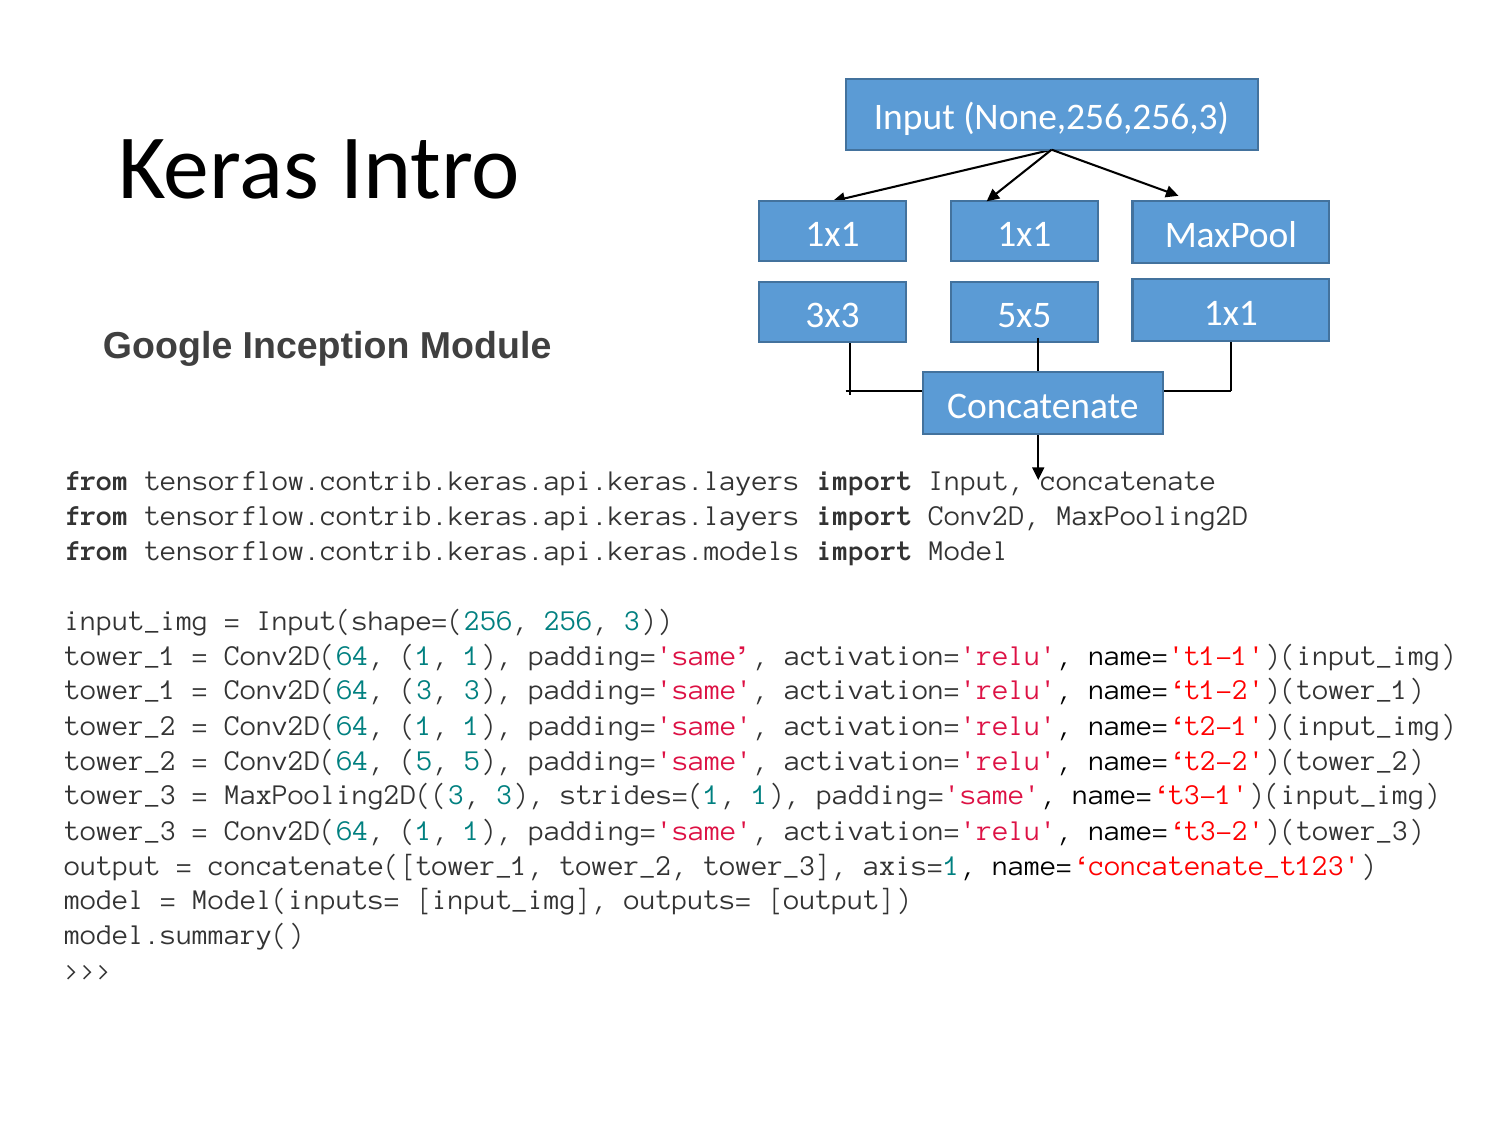

# Keras Intro
Input (None,256,256,3)
MaxPool
1x1
1x1
1x1
3x3
5x5
Google Inception Module
Concatenate
from tensorflow.contrib.keras.api.keras.layers import Input, concatenate
from tensorflow.contrib.keras.api.keras.layers import Conv2D, MaxPooling2D
from tensorflow.contrib.keras.api.keras.models import Model

input_img = Input(shape=(256, 256, 3))
tower_1 = Conv2D(64, (1, 1), padding='same’, activation='relu', name='t1-1')(input_img)
tower_1 = Conv2D(64, (3, 3), padding='same', activation='relu', name=‘t1-2')(tower_1)
tower_2 = Conv2D(64, (1, 1), padding='same', activation='relu', name=‘t2-1')(input_img)
tower_2 = Conv2D(64, (5, 5), padding='same', activation='relu', name=‘t2-2')(tower_2)
tower_3 = MaxPooling2D((3, 3), strides=(1, 1), padding='same', name=‘t3-1')(input_img)
tower_3 = Conv2D(64, (1, 1), padding='same', activation='relu', name=‘t3-2')(tower_3)
output = concatenate([tower_1, tower_2, tower_3], axis=1, name=‘concatenate_t123')
model = Model(inputs= [input_img], outputs= [output])
model.summary()
>>>